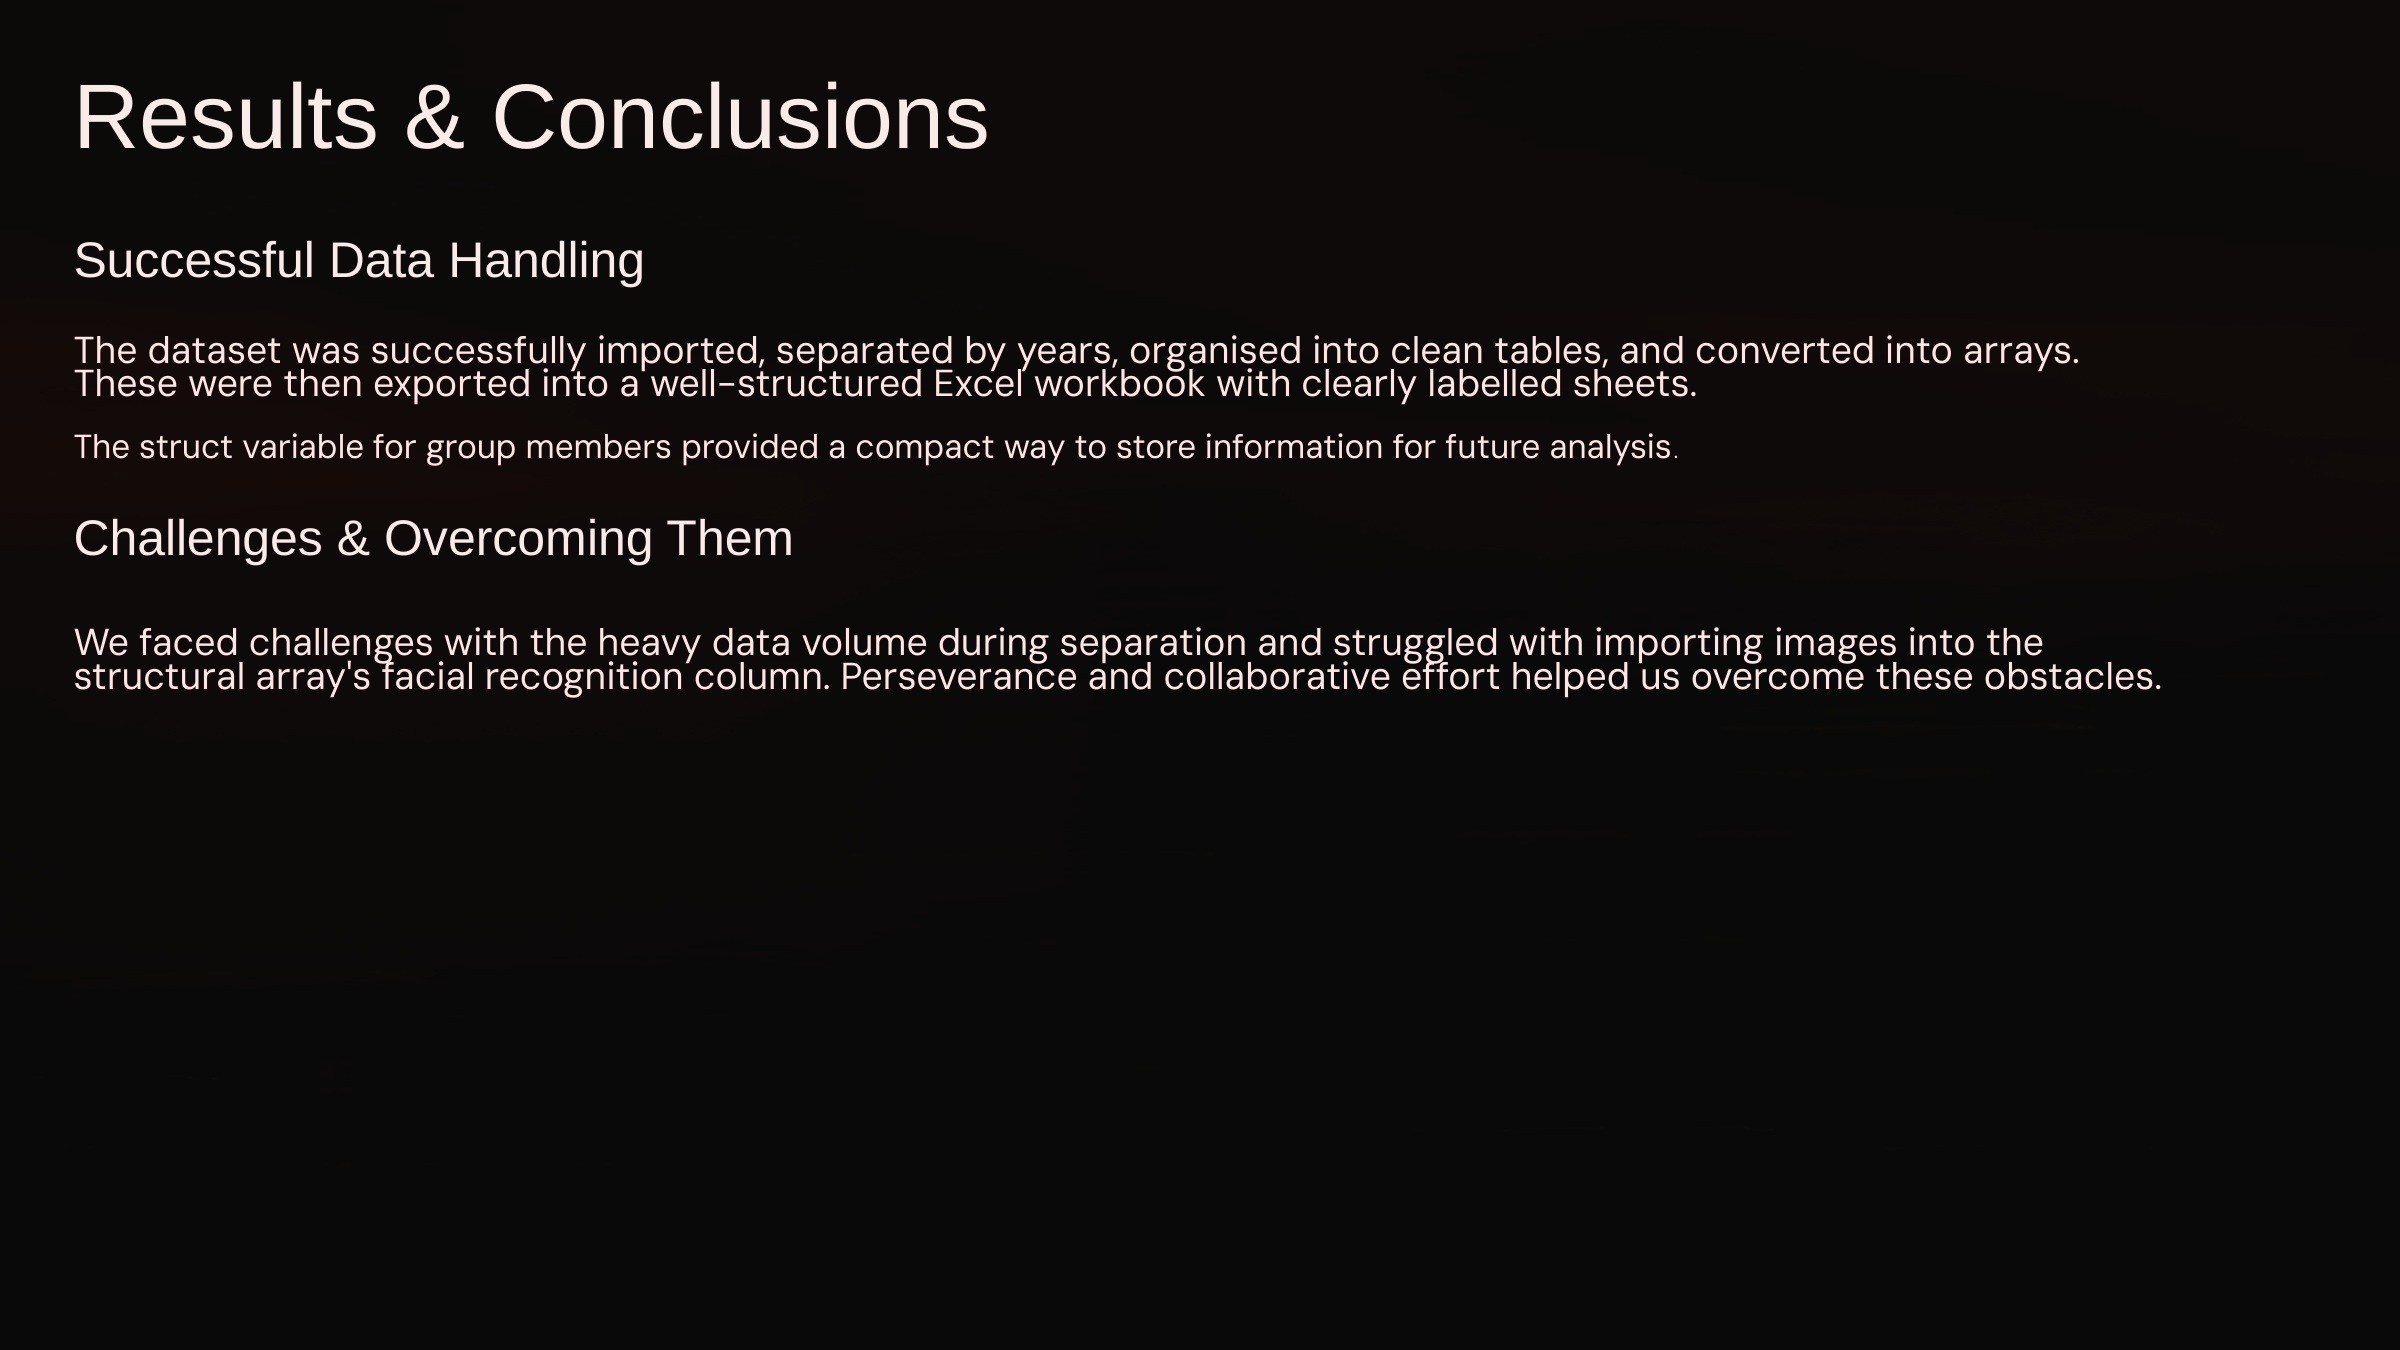

Results & Conclusions
Successful Data Handling
The dataset was successfully imported, separated by years, organised into clean tables, and converted into arrays. These were then exported into a well-structured Excel workbook with clearly labelled sheets.
The struct variable for group members provided a compact way to store information for future analysis.
Challenges & Overcoming Them
We faced challenges with the heavy data volume during separation and struggled with importing images into the structural array's facial recognition column. Perseverance and collaborative effort helped us overcome these obstacles.